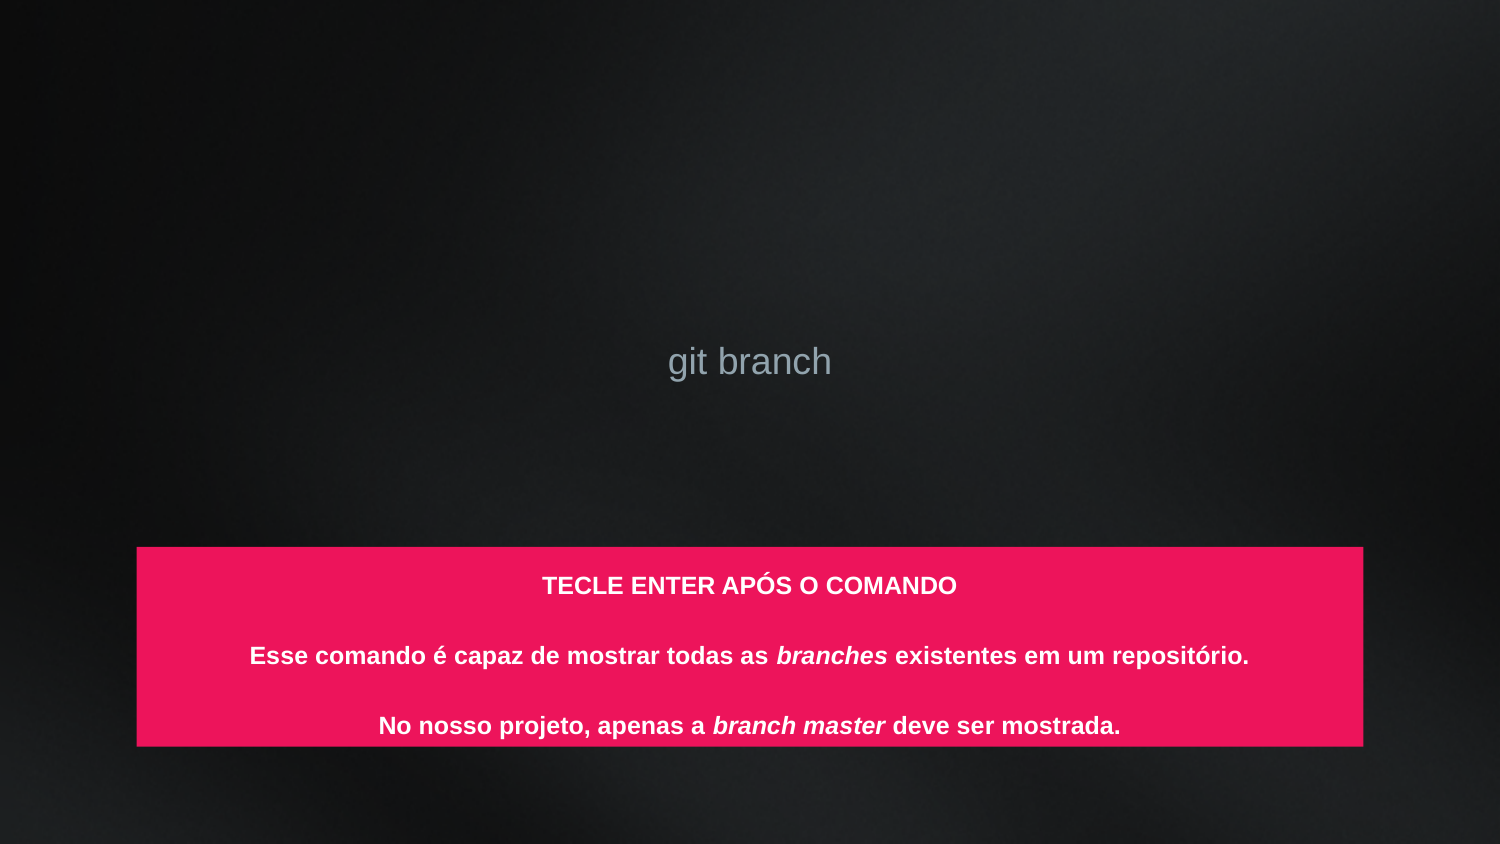

git branch
TECLE ENTER APÓS O COMANDO
Esse comando é capaz de mostrar todas as branches existentes em um repositório.
No nosso projeto, apenas a branch master deve ser mostrada.